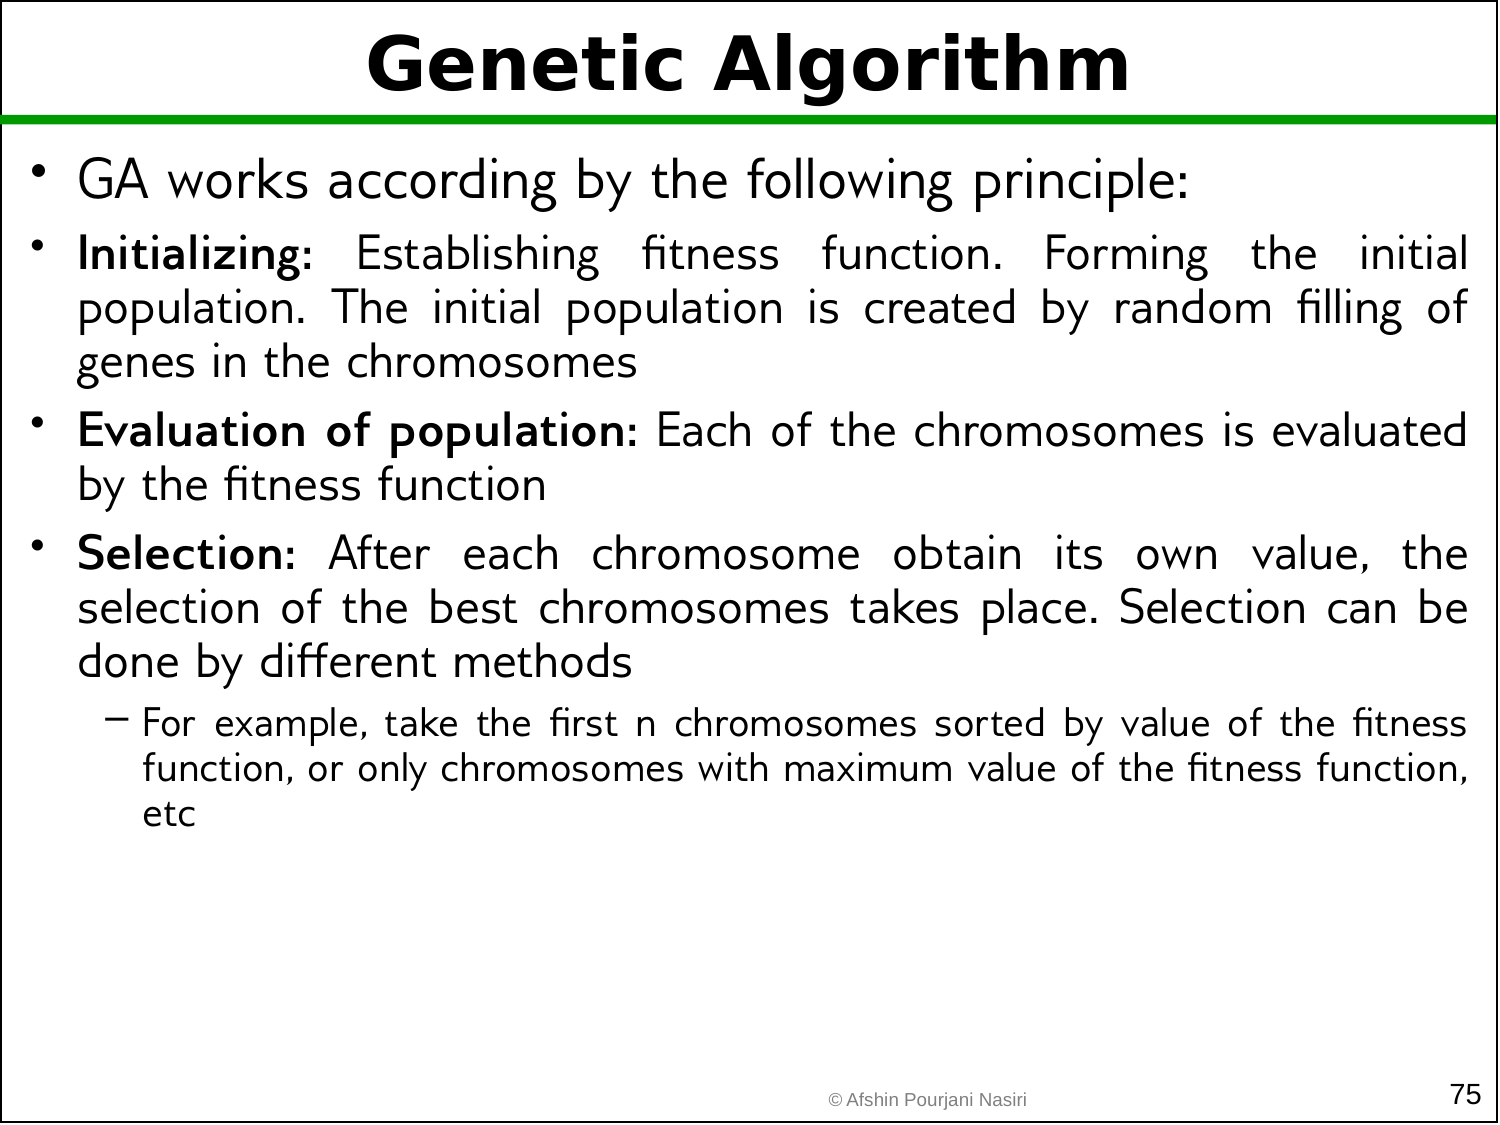

# Genetic Algorithm
GA works according by the following principle:
Initializing: Establishing fitness function. Forming the initial population. The initial population is created by random filling of genes in the chromosomes
Evaluation of population: Each of the chromosomes is evaluated by the fitness function
Selection: After each chromosome obtain its own value, the selection of the best chromosomes takes place. Selection can be done by different methods
For example, take the first n chromosomes sorted by value of the fitness function, or only chromosomes with maximum value of the fitness function, etc
75
© Afshin Pourjani Nasiri